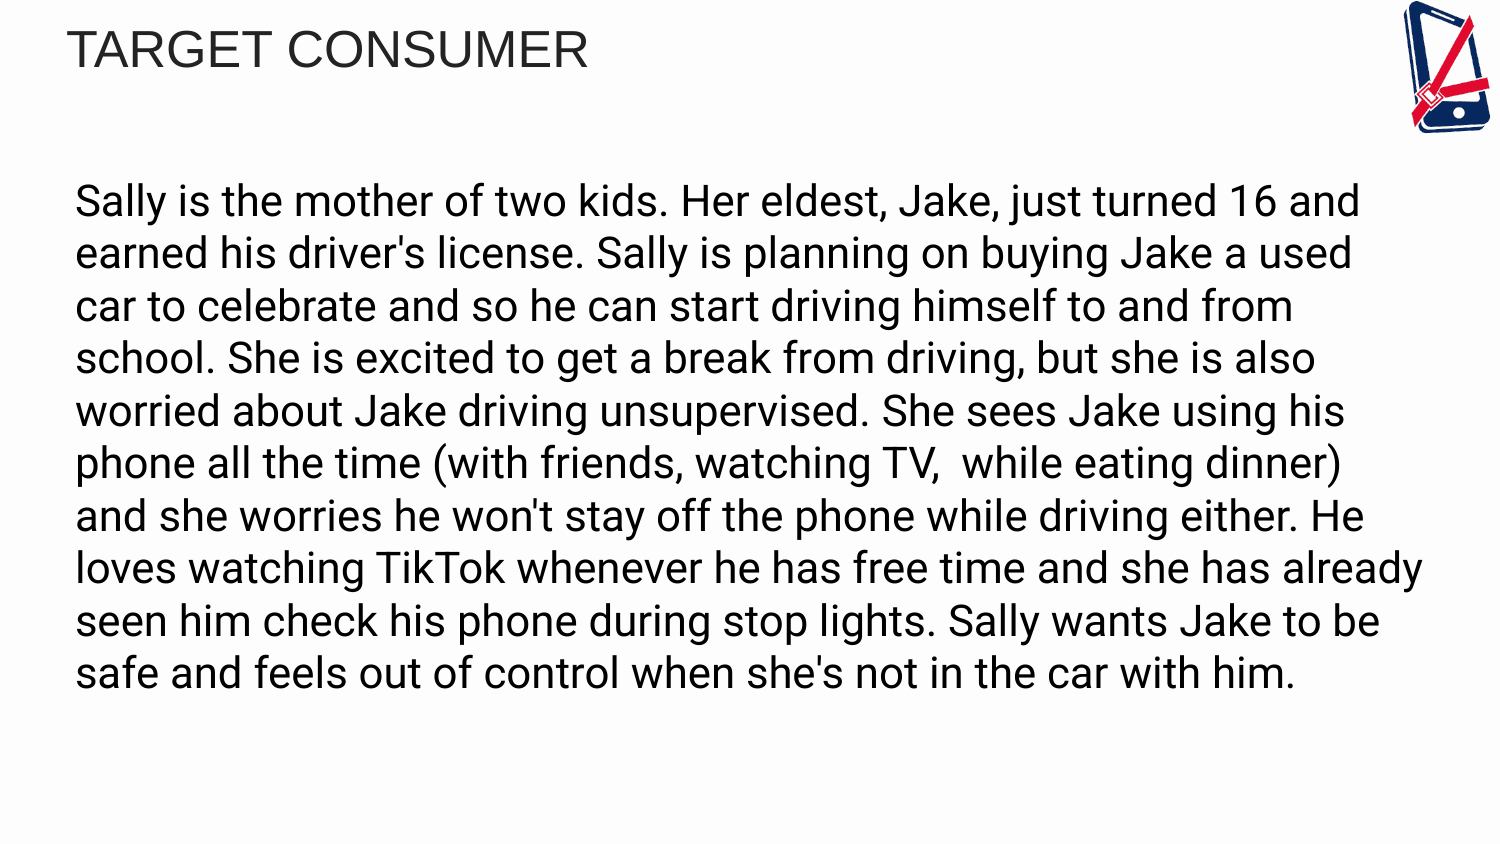

TARGET CONSUMER
Sally is the mother of two kids. Her eldest, Jake, just turned 16 and earned his driver's license. Sally is planning on buying Jake a used car to celebrate and so he can start driving himself to and from school. She is excited to get a break from driving, but she is also worried about Jake driving unsupervised. She sees Jake using his phone all the time (with friends, watching TV,  while eating dinner) and she worries he won't stay off the phone while driving either. He loves watching TikTok whenever he has free time and she has already seen him check his phone during stop lights. Sally wants Jake to be safe and feels out of control when she's not in the car with him.